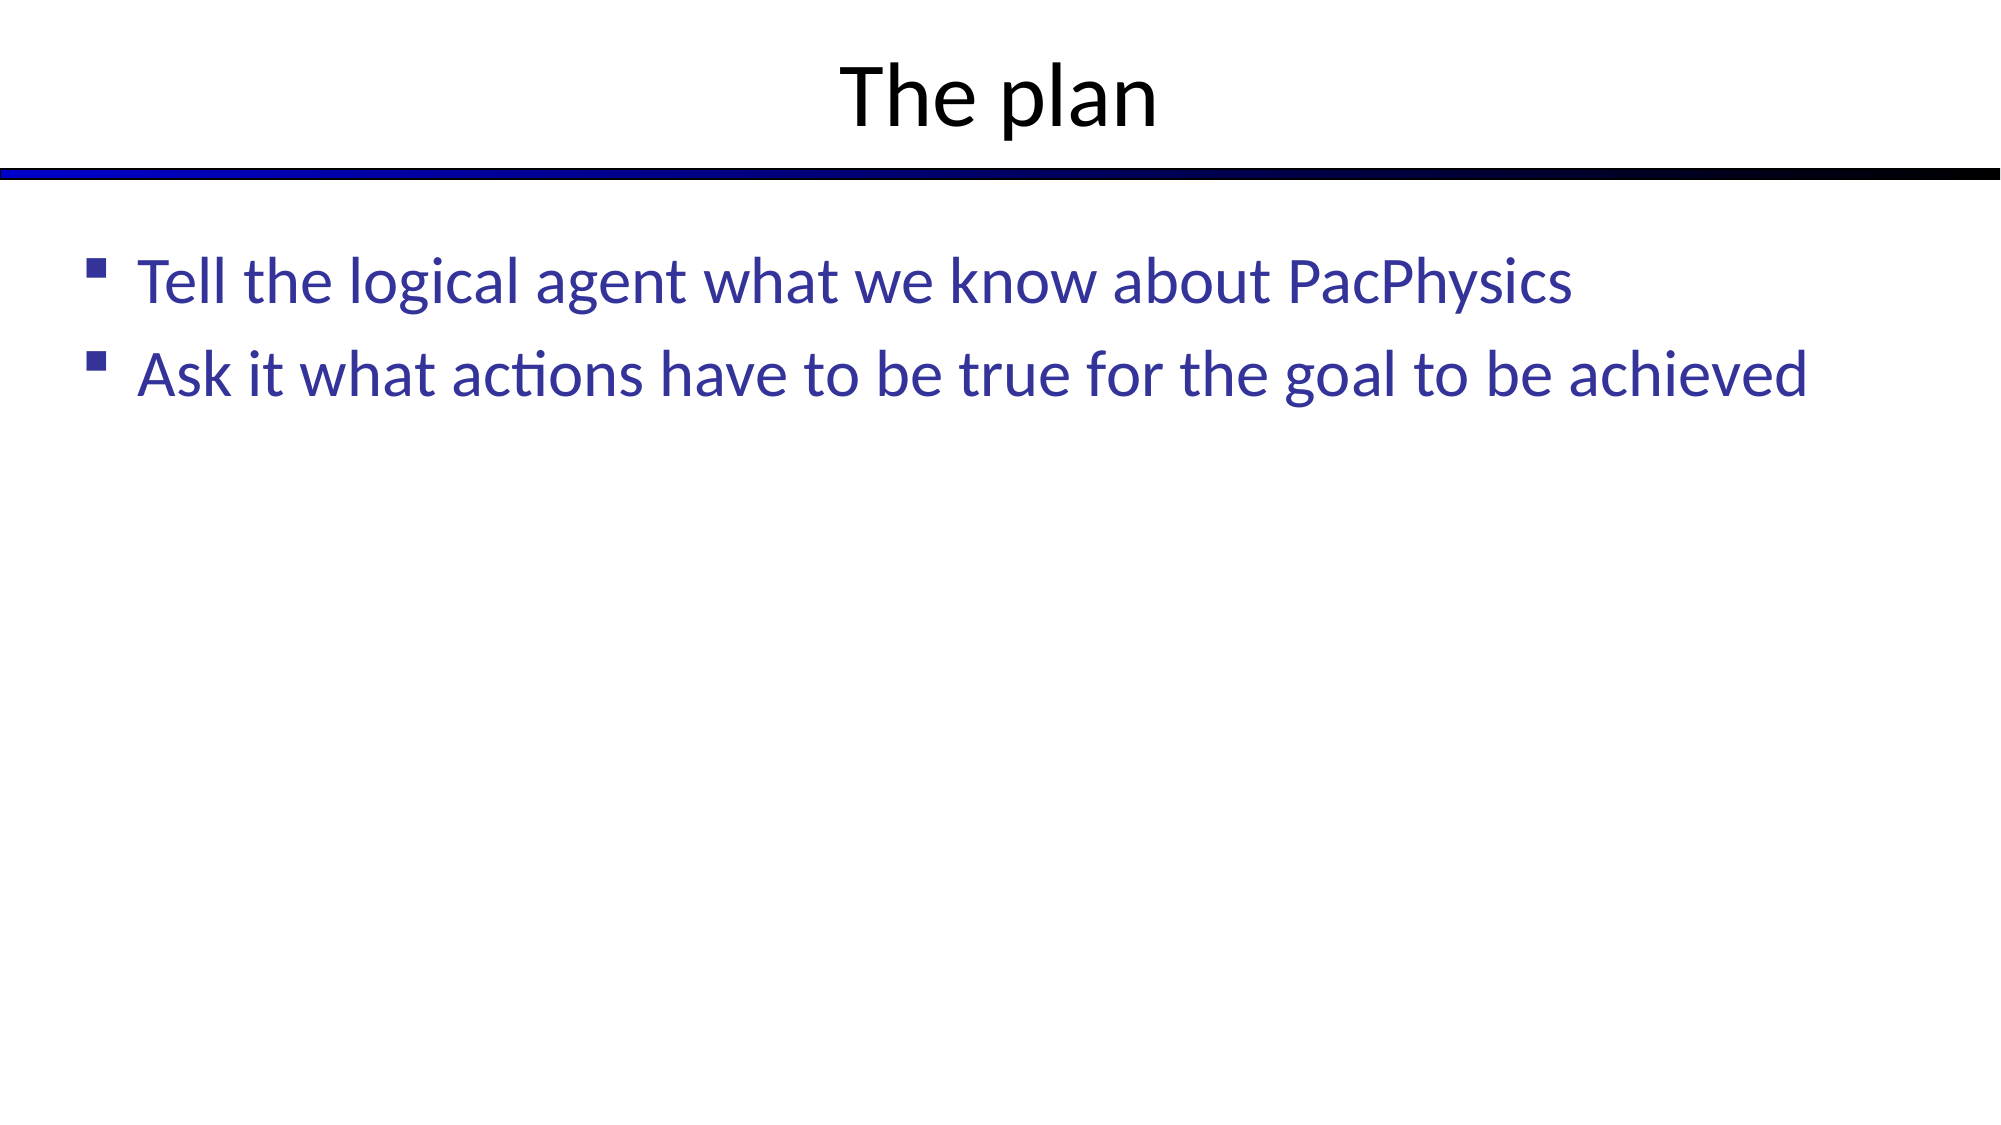

# The plan
Tell the logical agent what we know about PacPhysics
Ask it what actions have to be true for the goal to be achieved